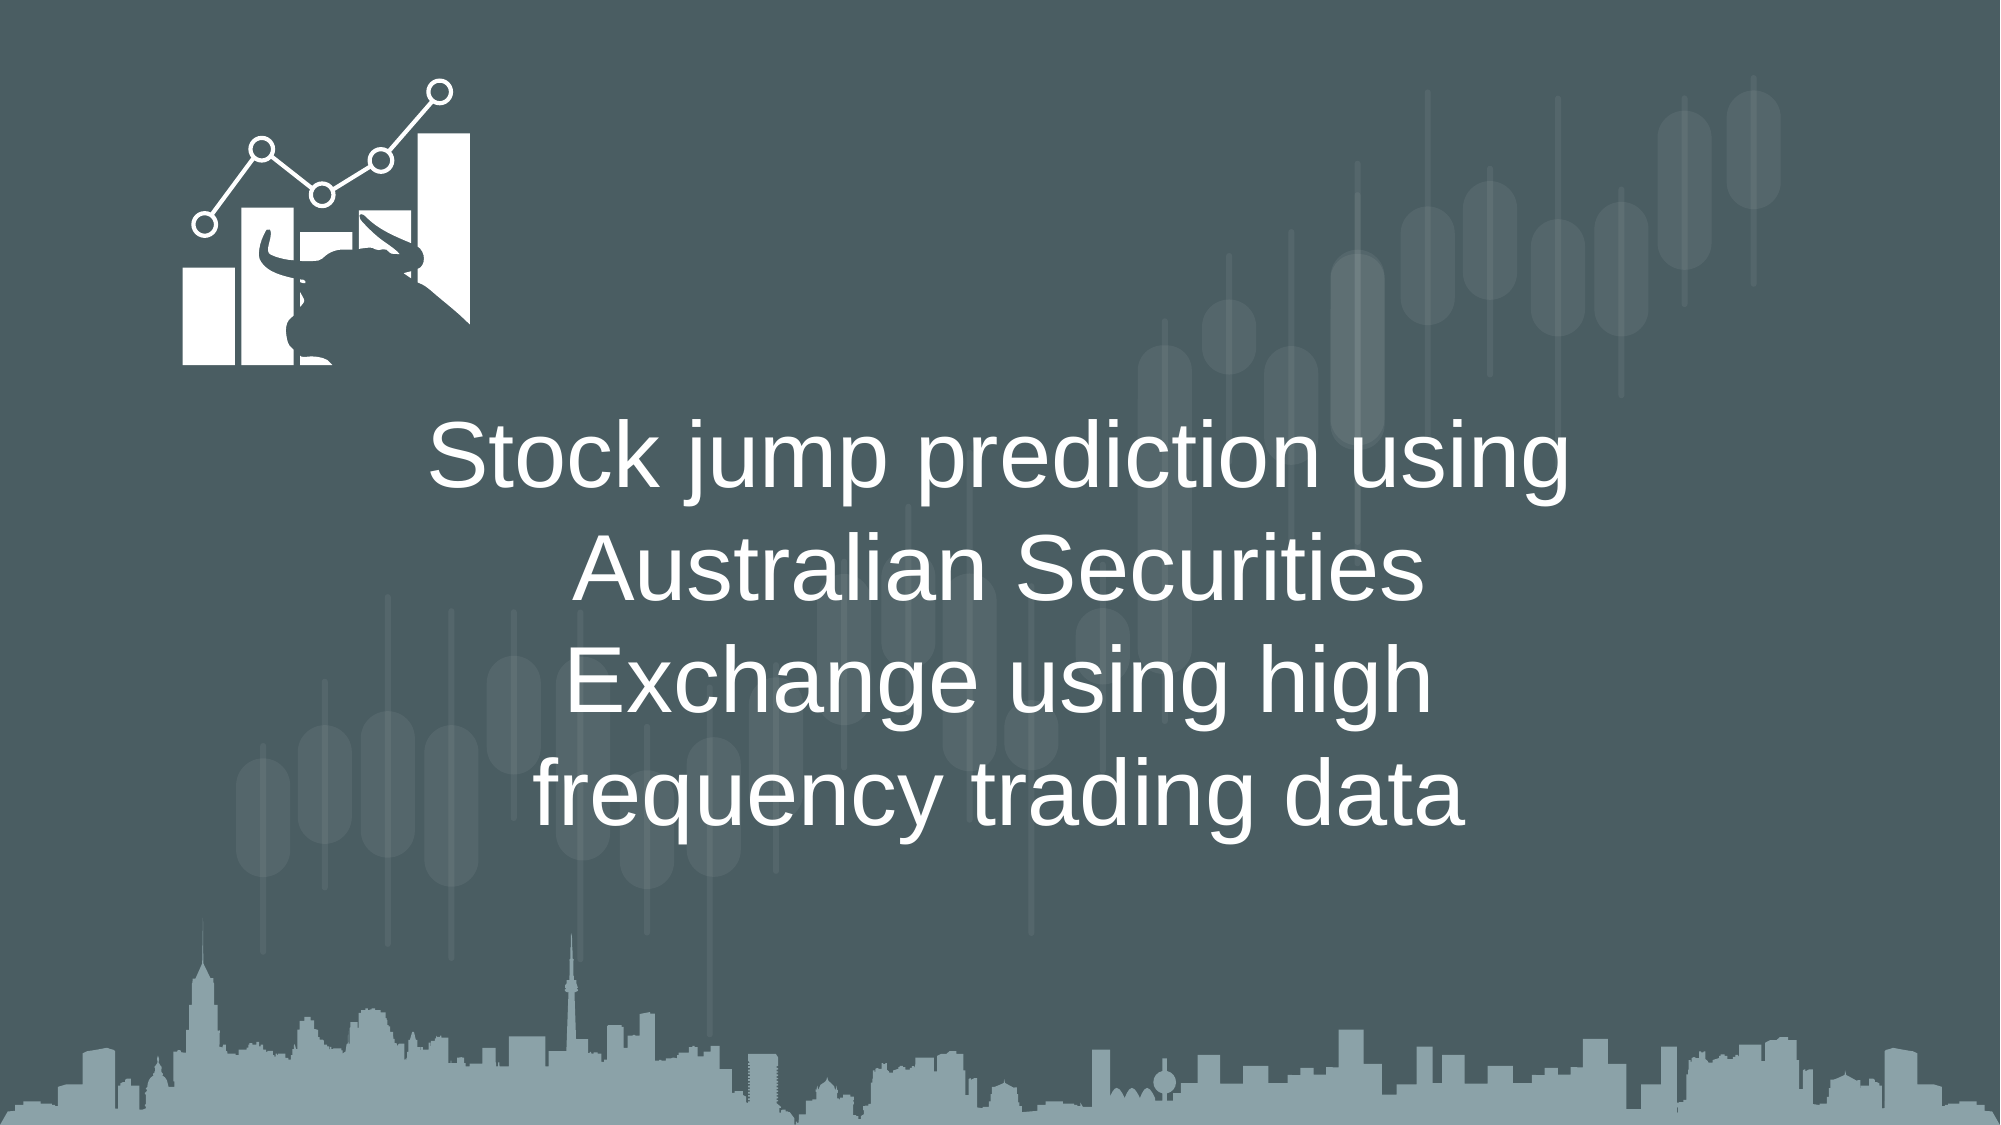

Stock jump prediction using Australian Securities Exchange using high frequency trading data